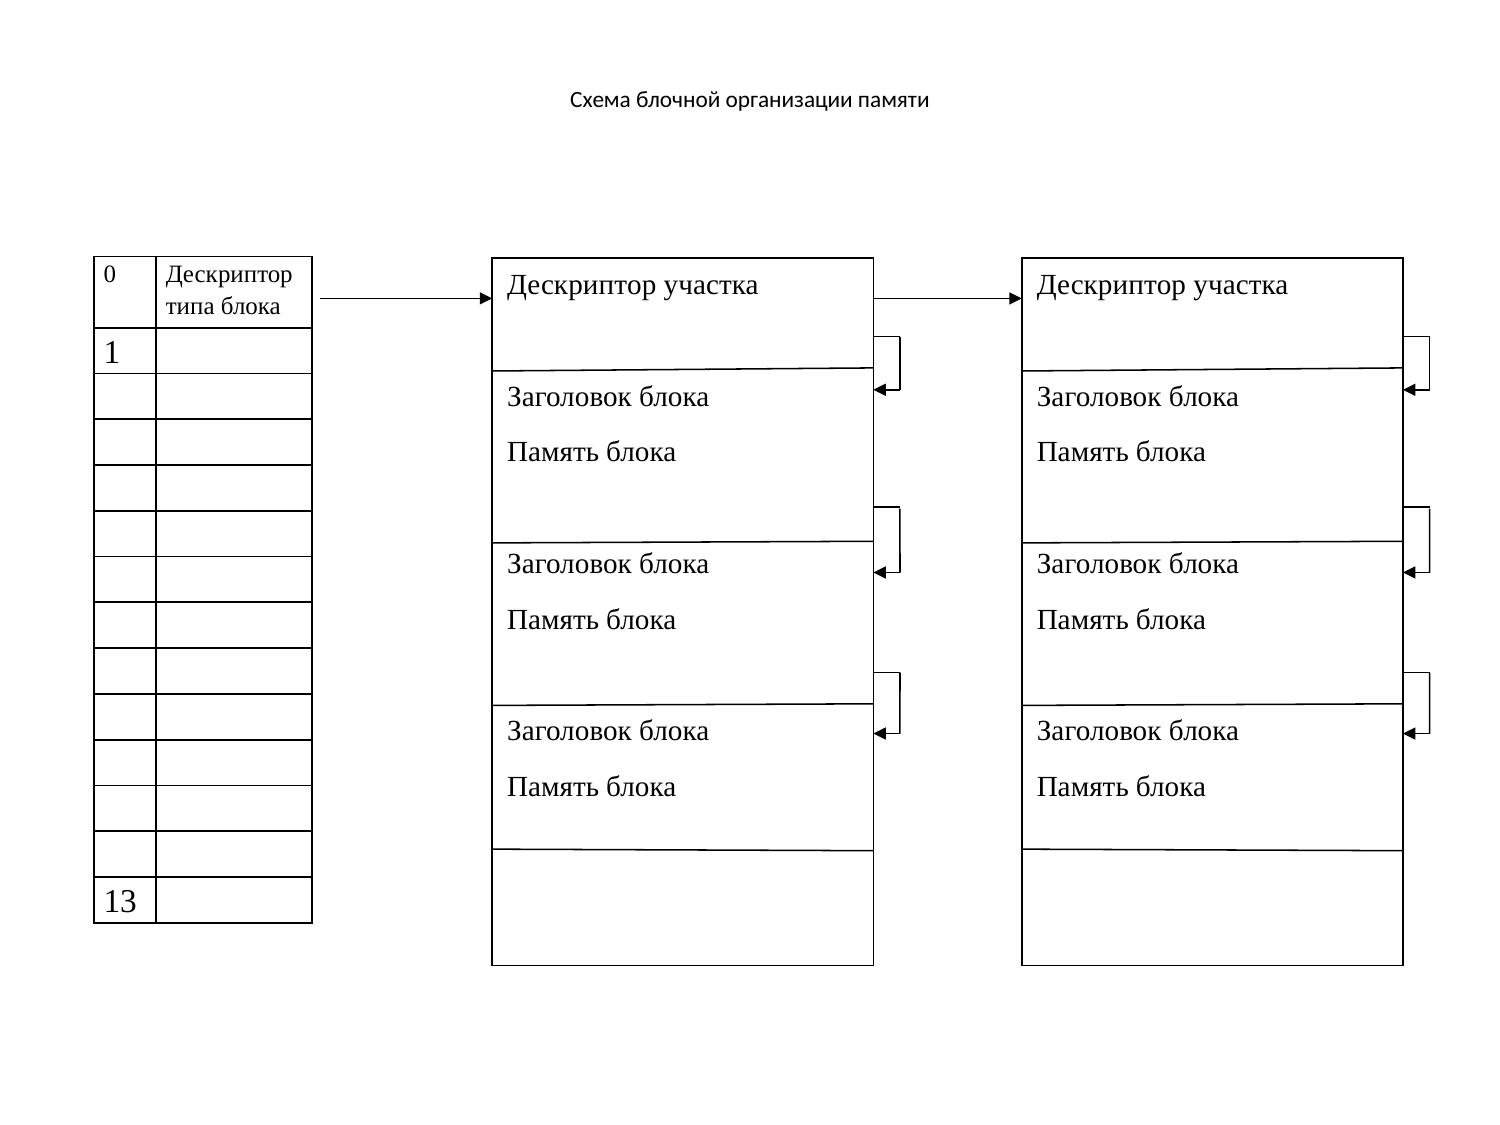

# Схема блочной организации памяти
| 0 | Дескриптор типа блока |
| --- | --- |
| 1 |  |
|  |  |
|  |  |
|  |  |
|  |  |
|  |  |
|  |  |
|  |  |
|  |  |
|  |  |
|  |  |
|  |  |
| 13 |  |
Дескриптор участка

Заголовок блока
Память блока

Заголовок блока
Память блока

Заголовок блока
Память блока

Дескриптор участка

Заголовок блока
Память блока

Заголовок блока
Память блока

Заголовок блока
Память блока